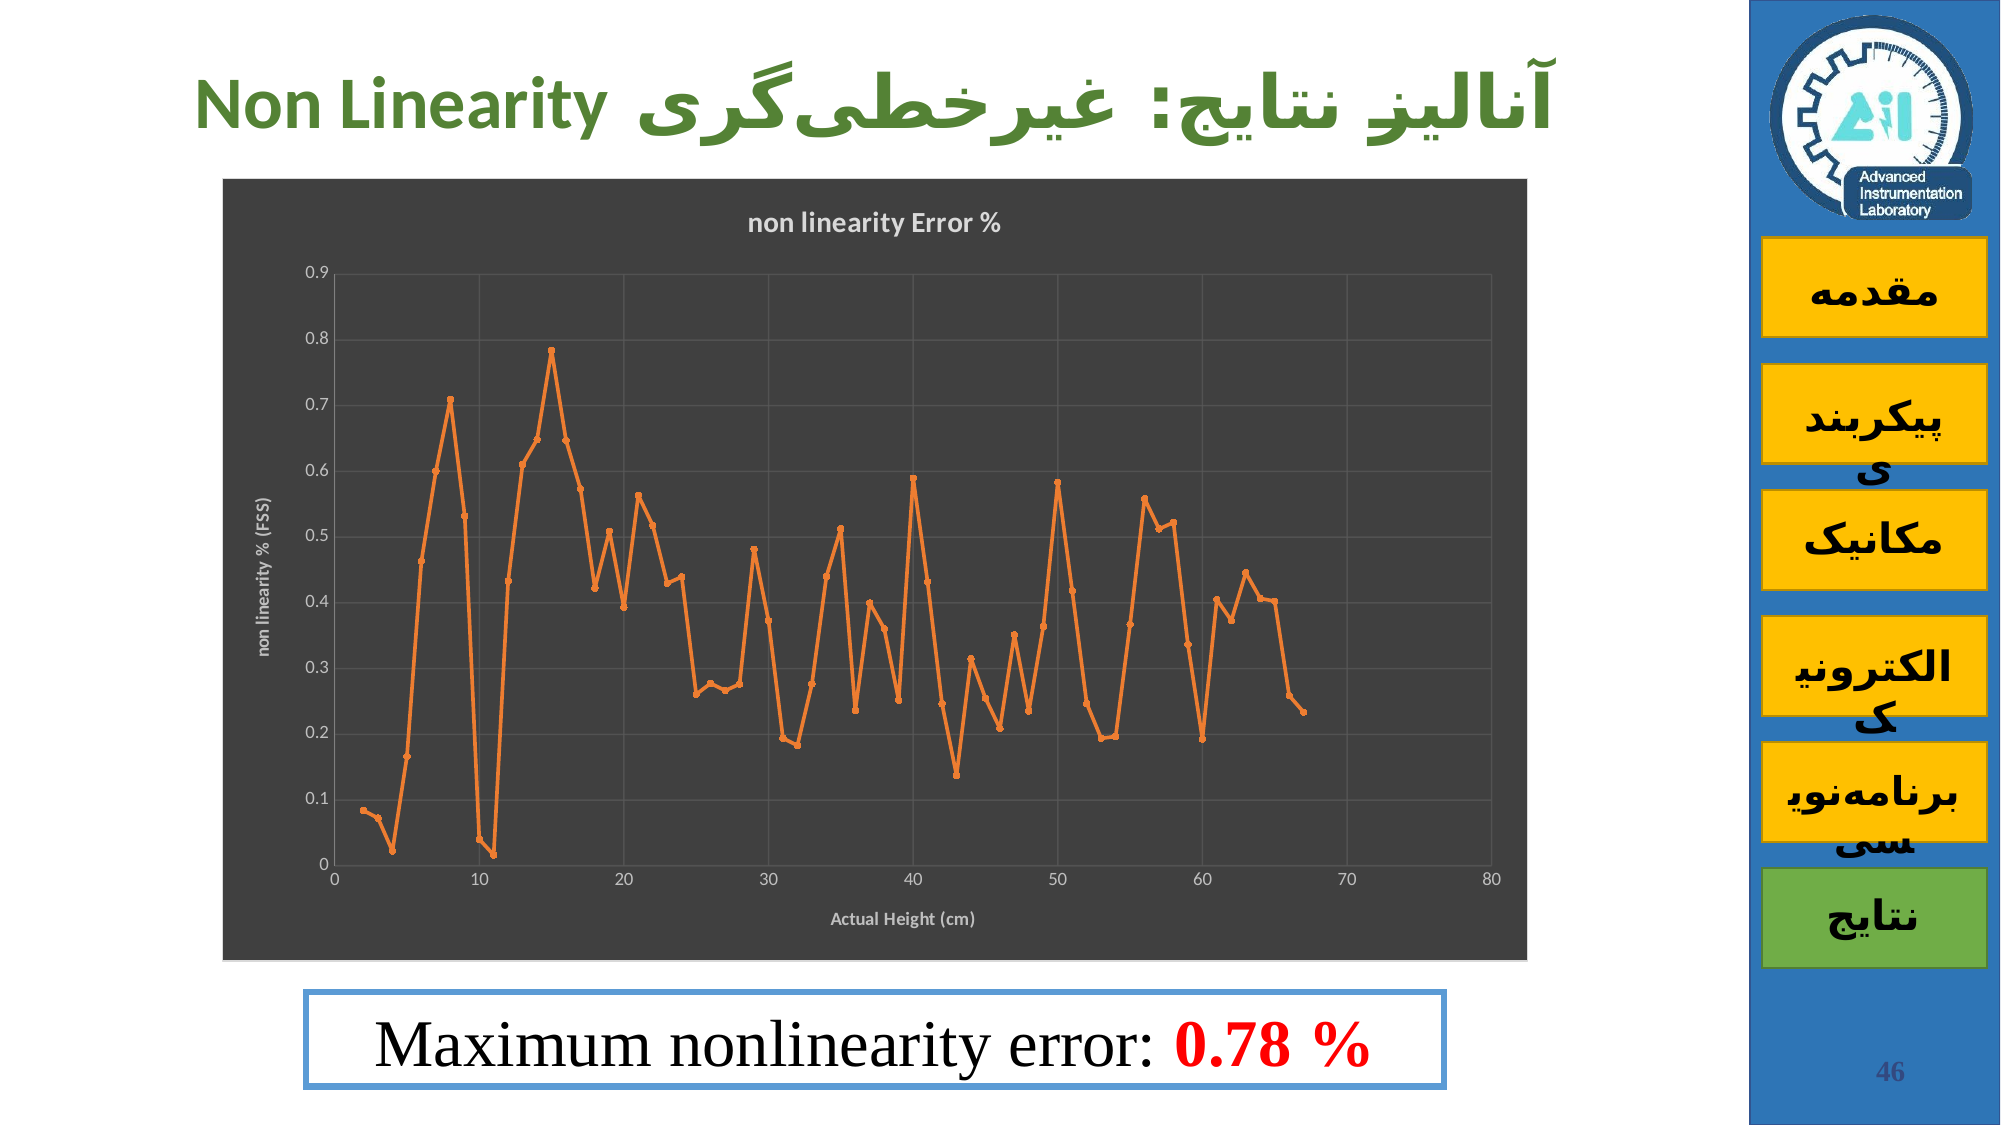

# آنالیز نتایج: غیرخطی‌گری Non Linearity

### Chart: non linearity Error %

| Category | non linearity % |
|---|---|
Maximum nonlinearity error: 0.78 %
46